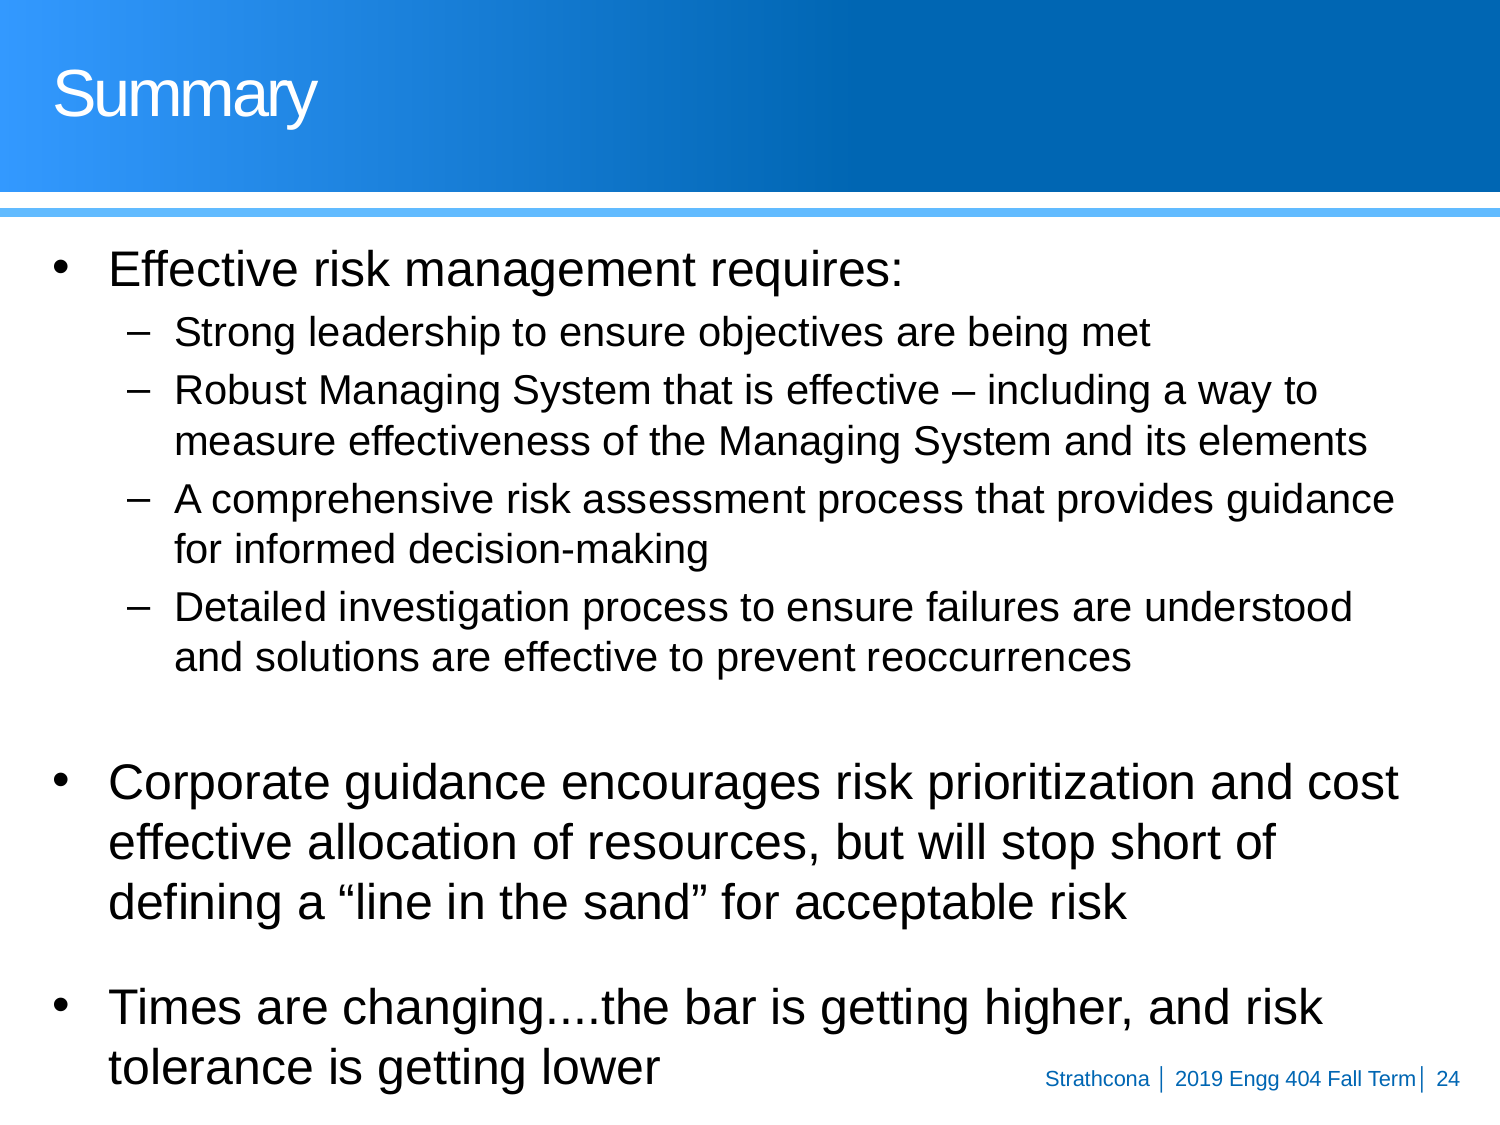

# Summary
Effective risk management requires:
Strong leadership to ensure objectives are being met
Robust Managing System that is effective – including a way to measure effectiveness of the Managing System and its elements
A comprehensive risk assessment process that provides guidance for informed decision-making
Detailed investigation process to ensure failures are understood and solutions are effective to prevent reoccurrences

Corporate guidance encourages risk prioritization and cost effective allocation of resources, but will stop short of defining a “line in the sand” for acceptable risk

Times are changing....the bar is getting higher, and risk tolerance is getting lower